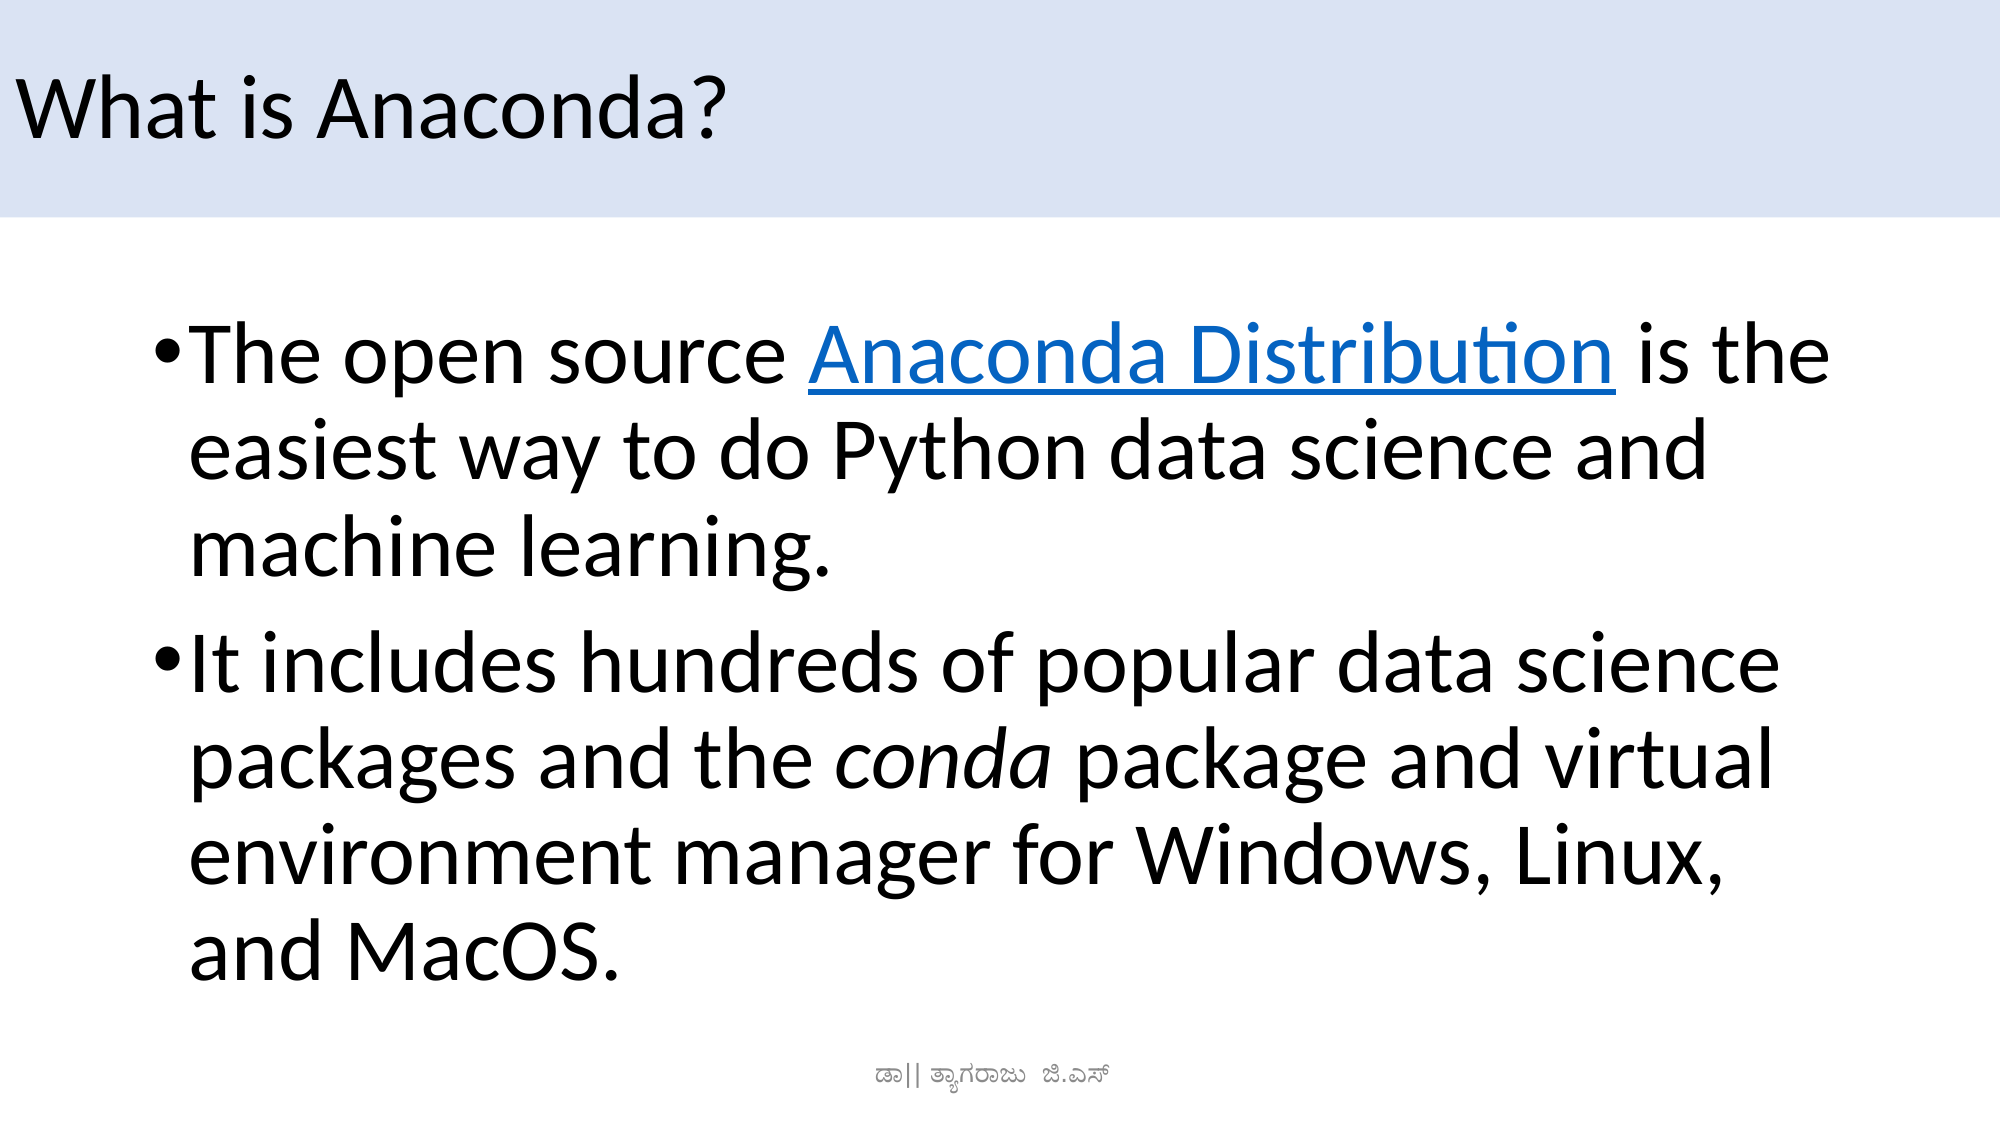

# What is Anaconda?
The open source Anaconda Distribution is the easiest way to do Python data science and machine learning.
It includes hundreds of popular data science packages and the conda package and virtual environment manager for Windows, Linux, and MacOS.

ಡಾ|| ತ್ಯಾಗರಾಜು  ಜಿ.ಎಸ್